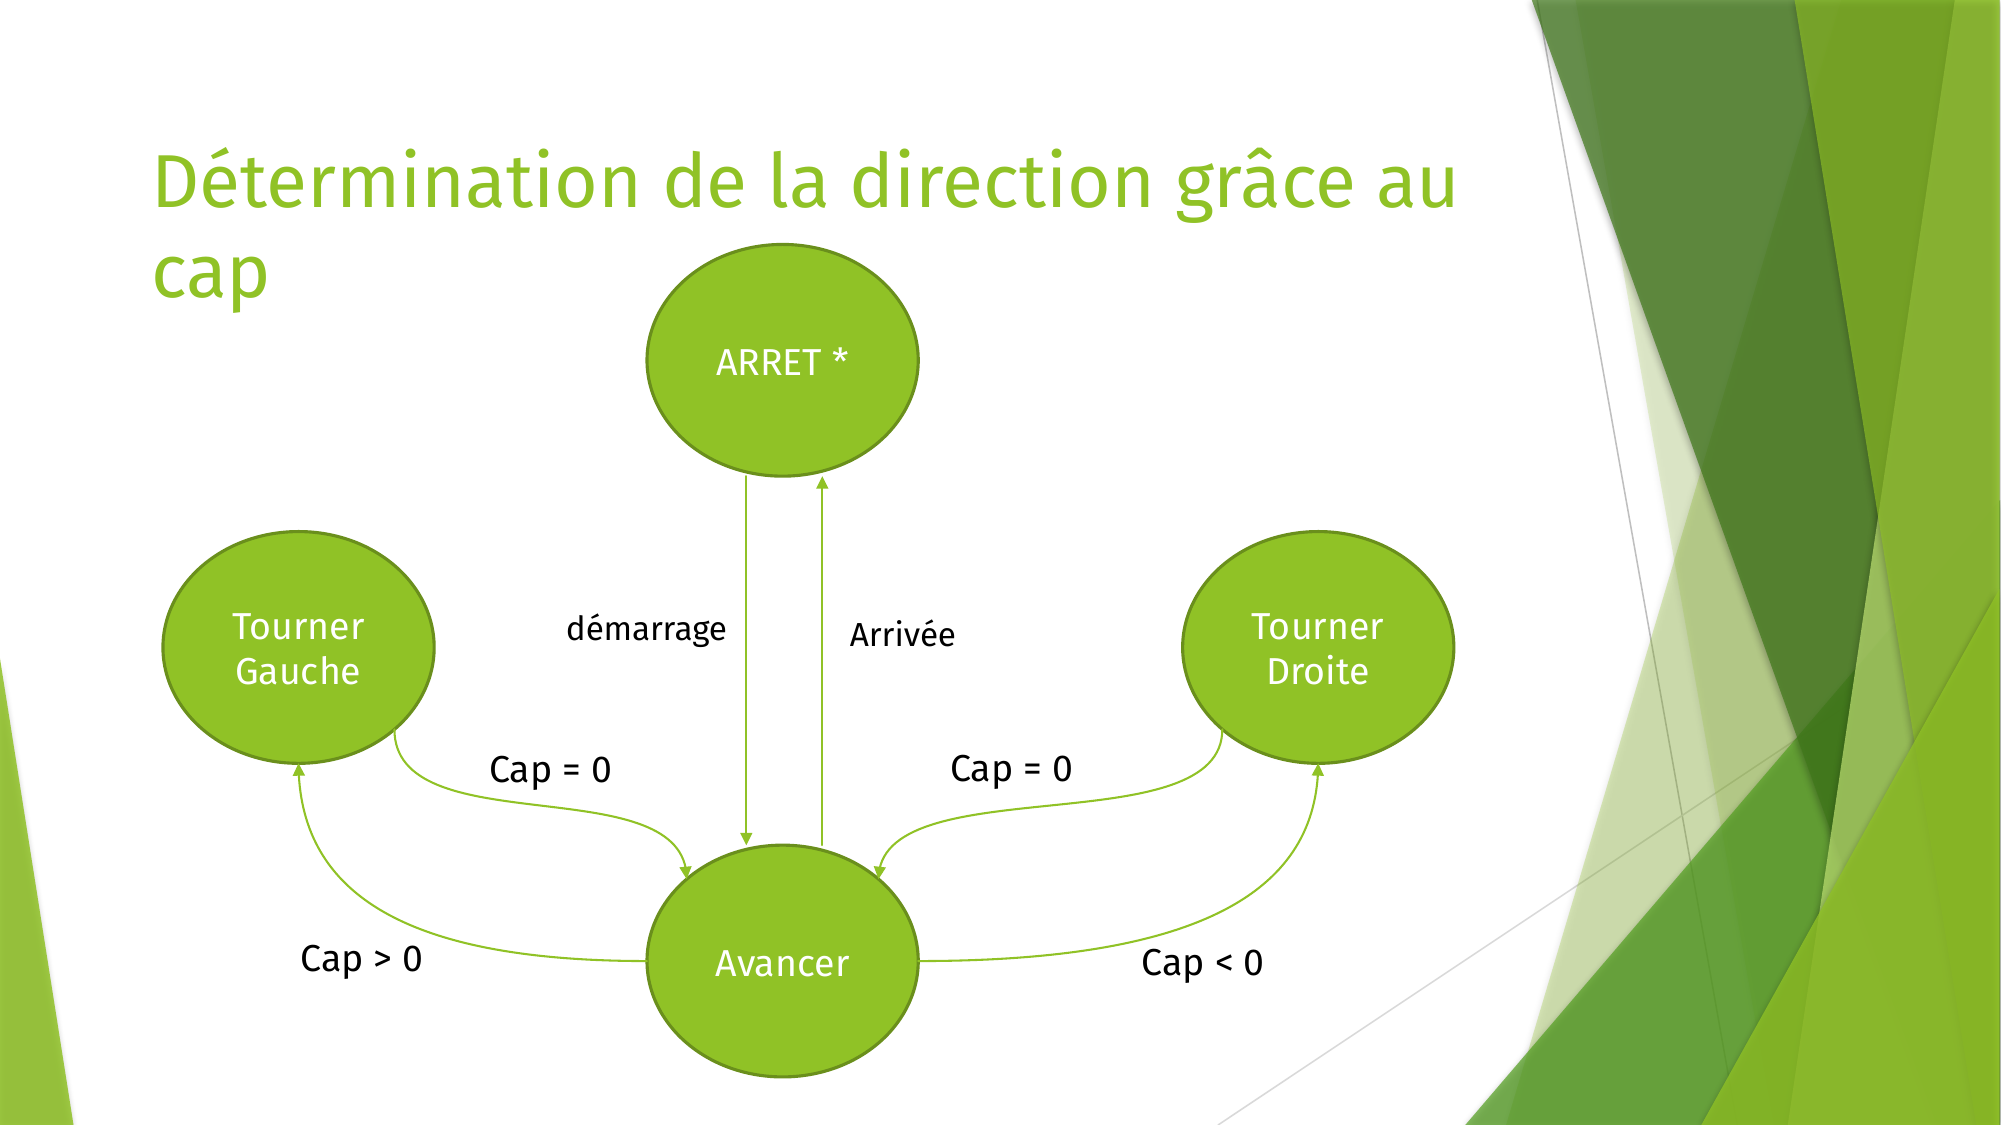

Détermination de la direction grâce au cap
ARRET *
Tourner
Gauche
Tourner
Droite
démarrage
Arrivée
Cap = 0
Cap = 0
Avancer
Cap > 0
Cap < 0